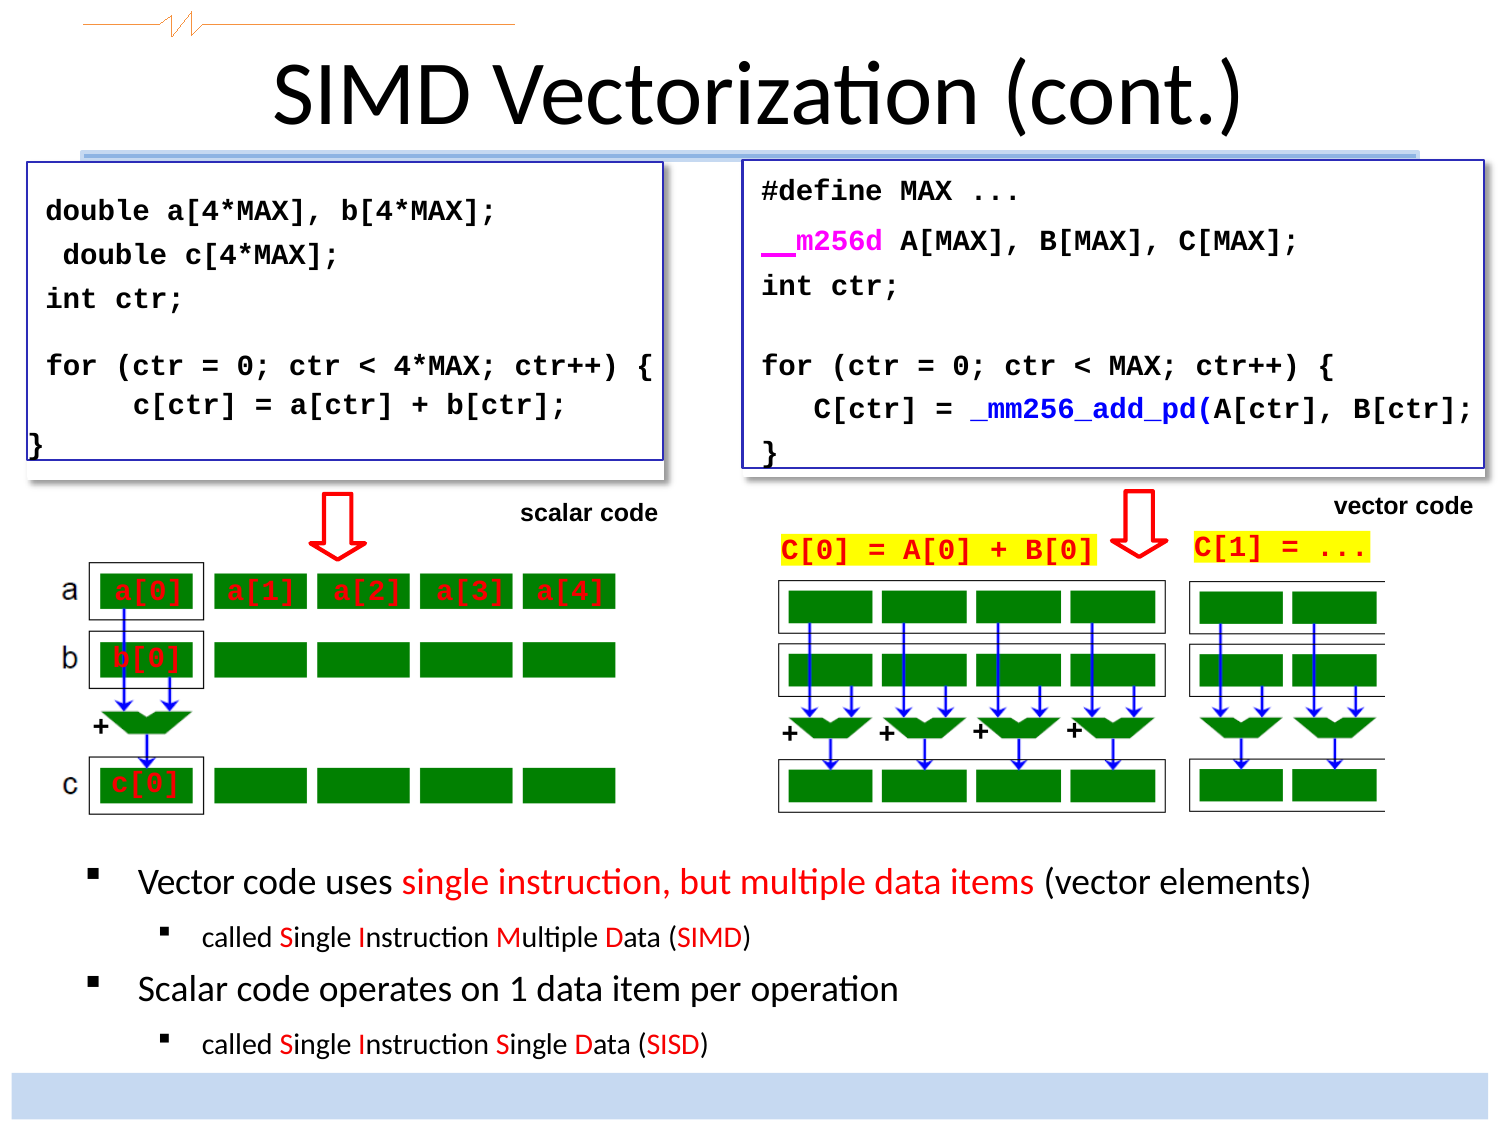

# SIMD Vectorization (cont.)

scalar code

#define MAX ...
  m256d A[MAX], B[MAX], C[MAX];
int ctr;

for (ctr = 0; ctr < MAX; ctr++) {
C[ctr] = _mm256_add_pd(A[ctr], B[ctr];
}

double a[4*MAX], b[4*MAX];  double c[4*MAX];
int ctr;

for (ctr = 0; ctr < 4*MAX; ctr++) {  c[ctr] = a[ctr] + b[ctr];
}
vector code

scalar code
C[1] = ...
C[0] = A[0] + B[0]

a[0]
a[1]
a[2]
a[3]
a[4]

b[0]
+
+
+
+
+
c[0]
Vector code uses single instruction, but multiple data items (vector elements)
called Single Instruction Multiple Data (SIMD)
Scalar code operates on 1 data item per operation
called Single Instruction Single Data (SISD)